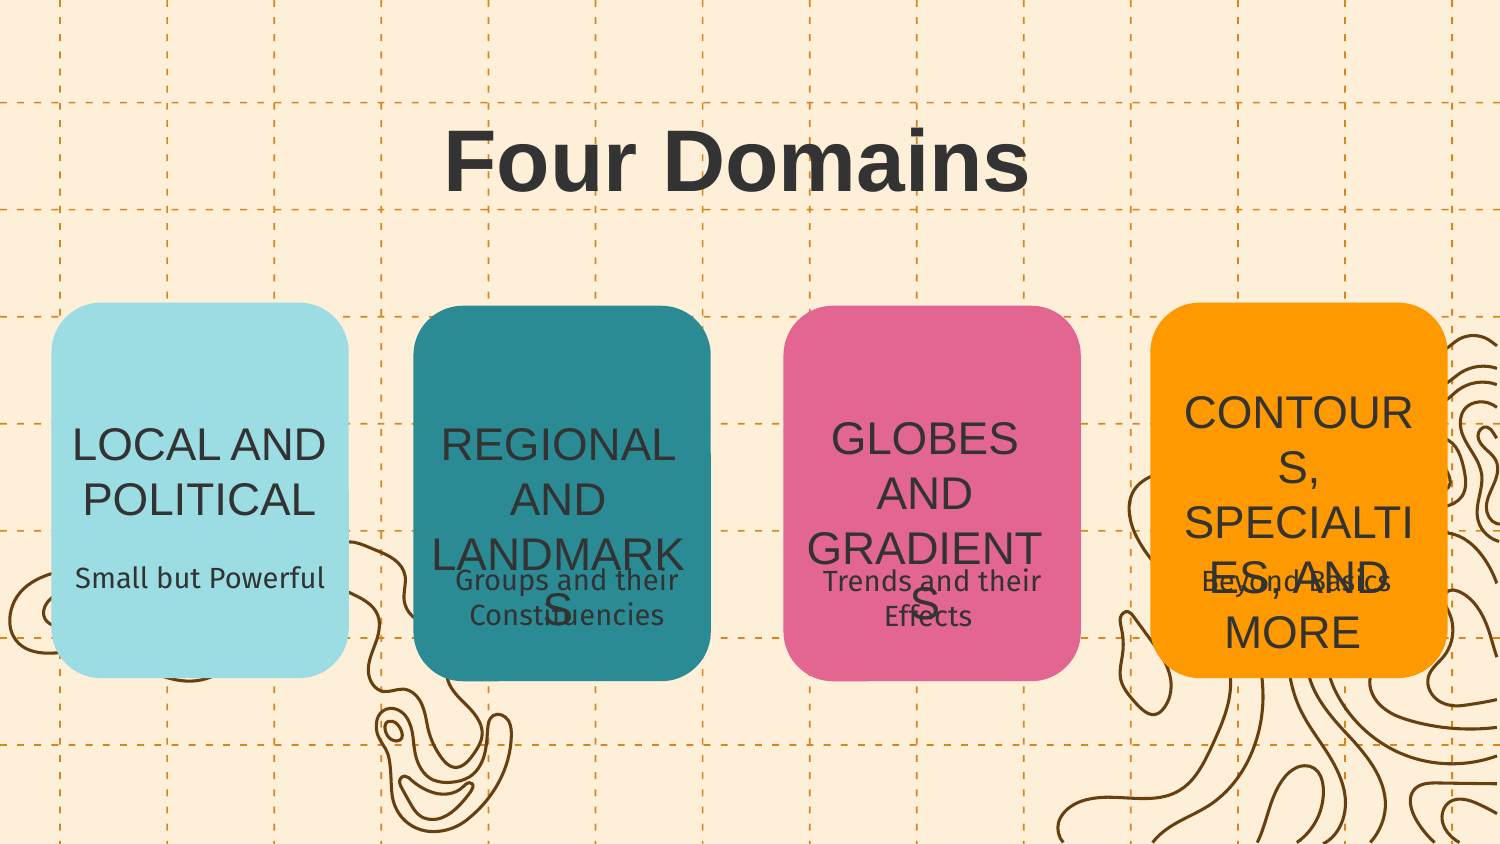

# Four Domains

CONTOURS, SPECIALTIES, AND MORE
GLOBES AND GRADIENTS
LOCAL AND POLITICAL
REGIONAL AND LANDMARKS
Small but Powerful
Groups and their Constituencies
Trends and their Effects
Beyond Basics